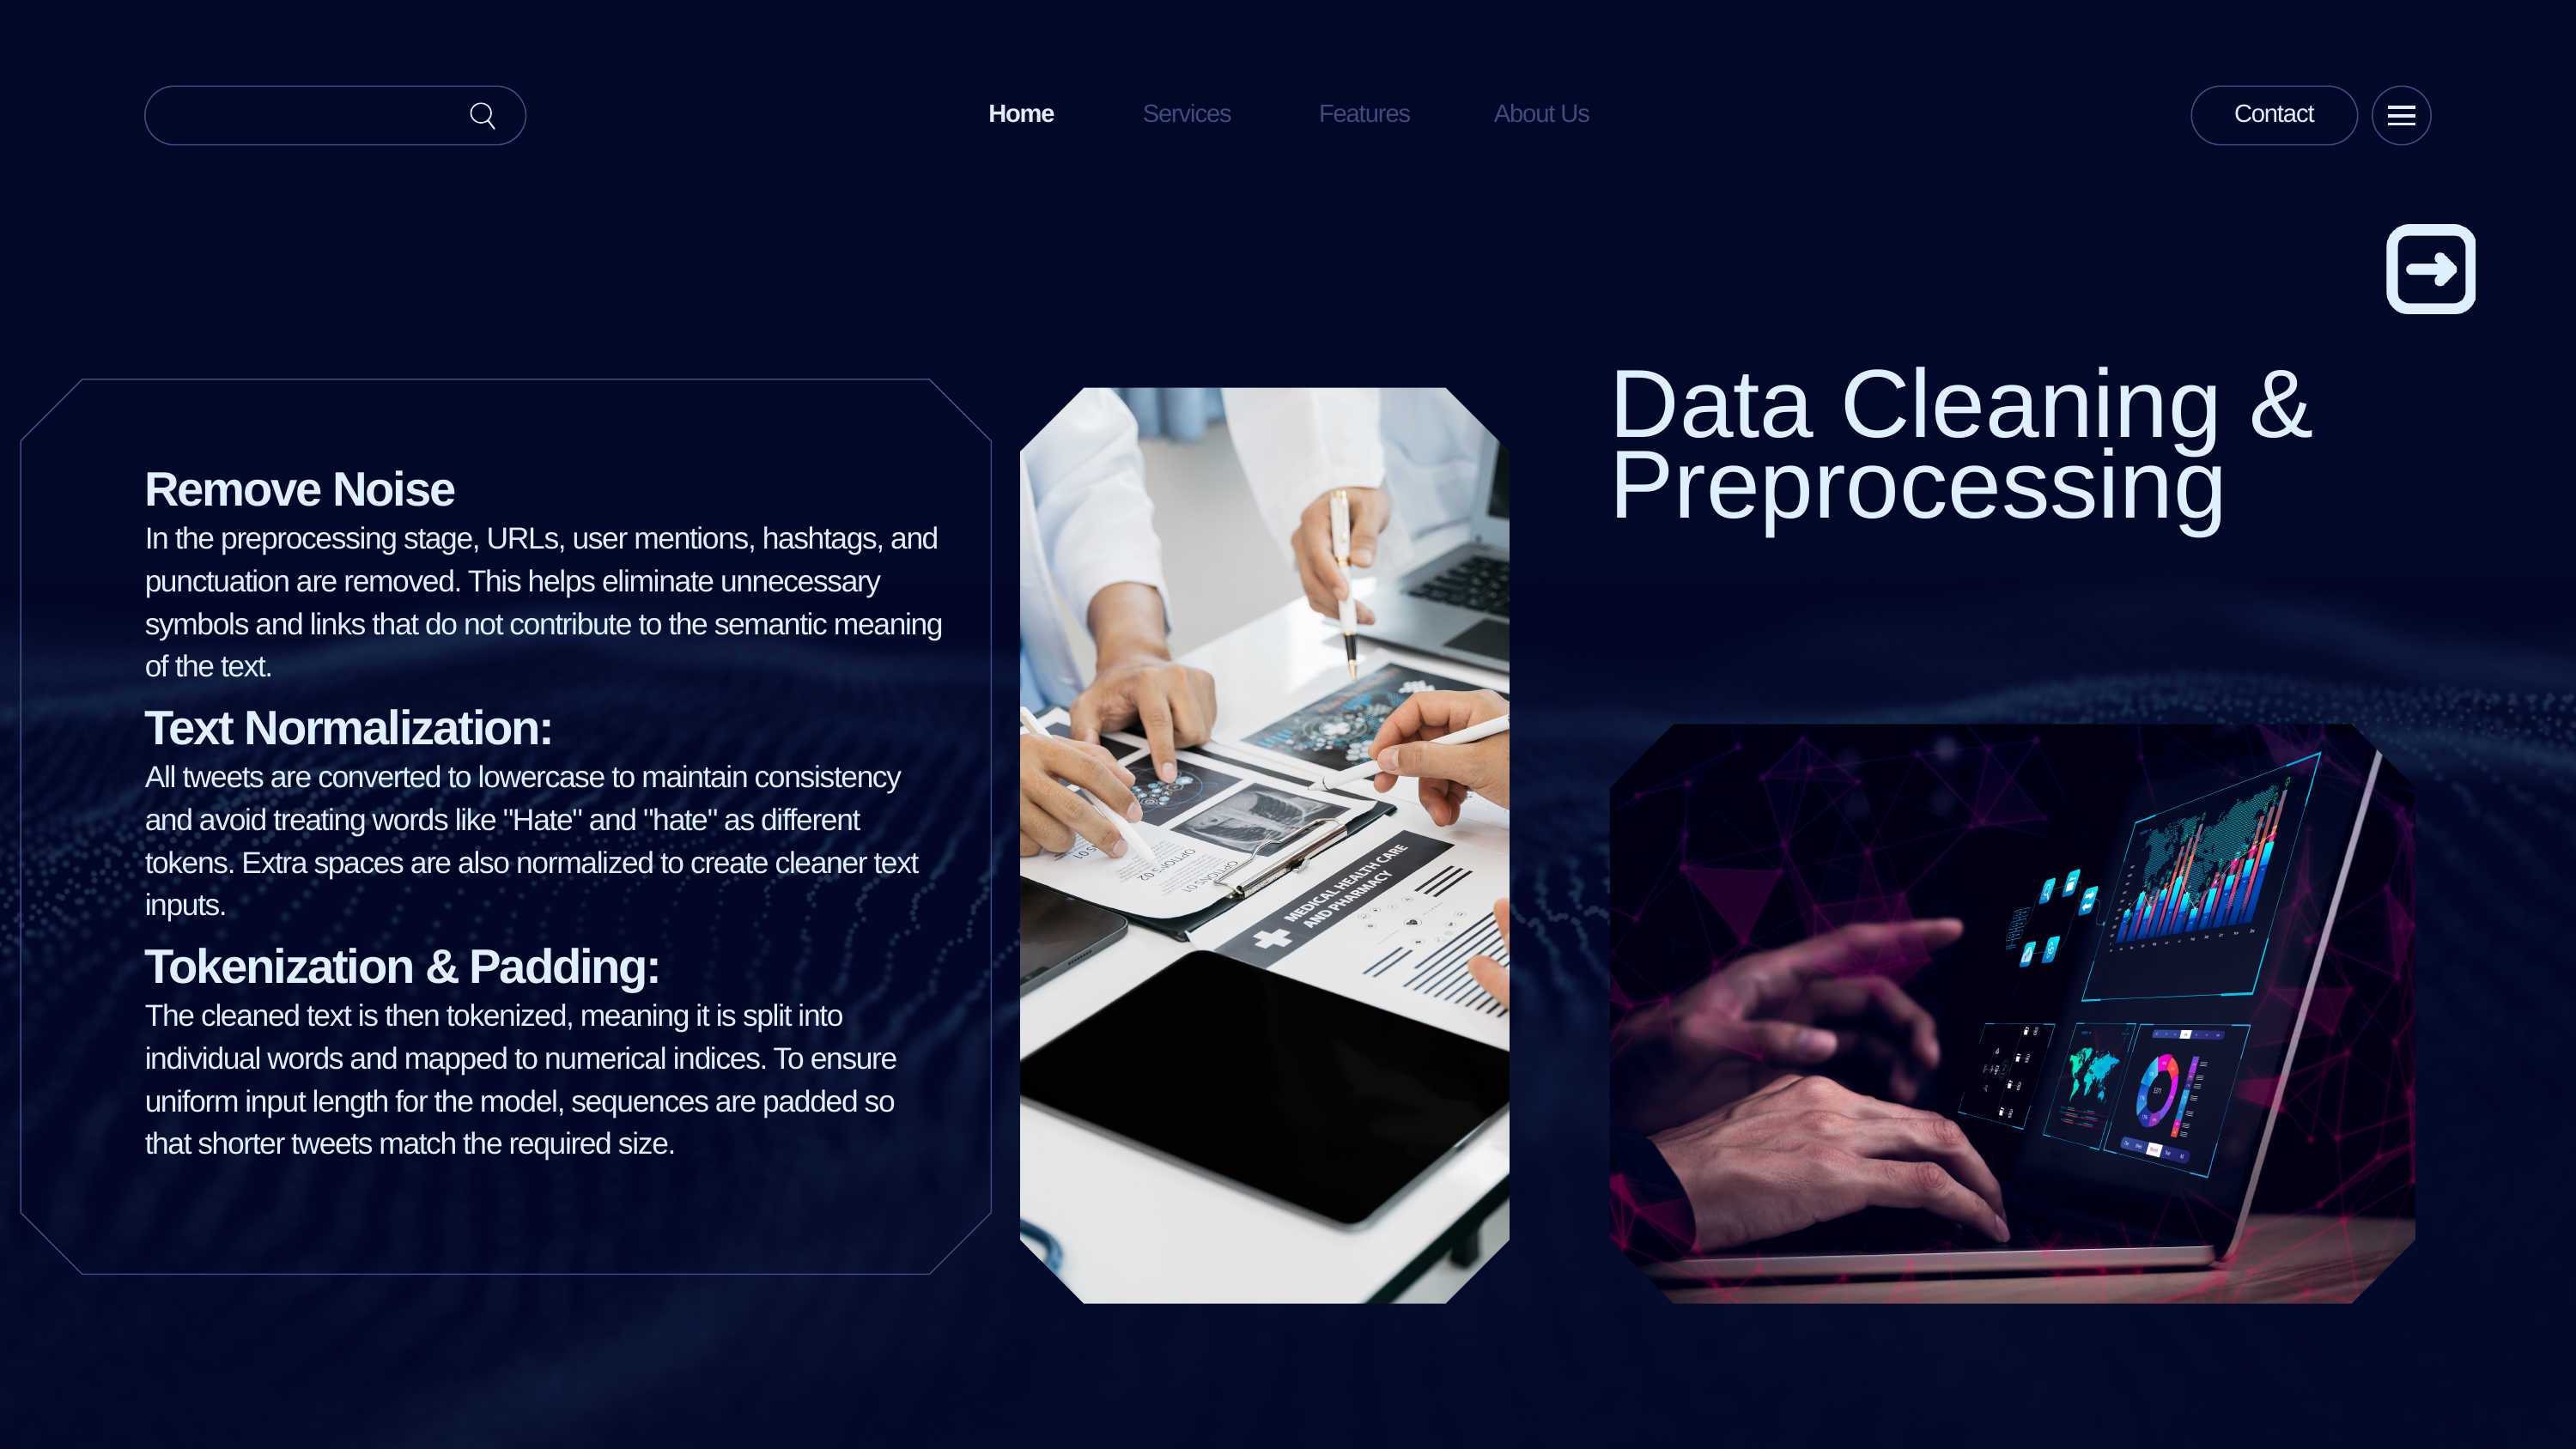

Home
Services
Features
About Us
Contact

Data Cleaning & Preprocessing

Remove Noise
In the preprocessing stage, URLs, user mentions, hashtags, and punctuation are removed. This helps eliminate unnecessary symbols and links that do not contribute to the semantic meaning of the text.
Text Normalization:

All tweets are converted to lowercase to maintain consistency and avoid treating words like "Hate" and "hate" as different tokens. Extra spaces are also normalized to create cleaner text inputs.
Tokenization & Padding:
The cleaned text is then tokenized, meaning it is split into individual words and mapped to numerical indices. To ensure uniform input length for the model, sequences are padded so that shorter tweets match the required size.